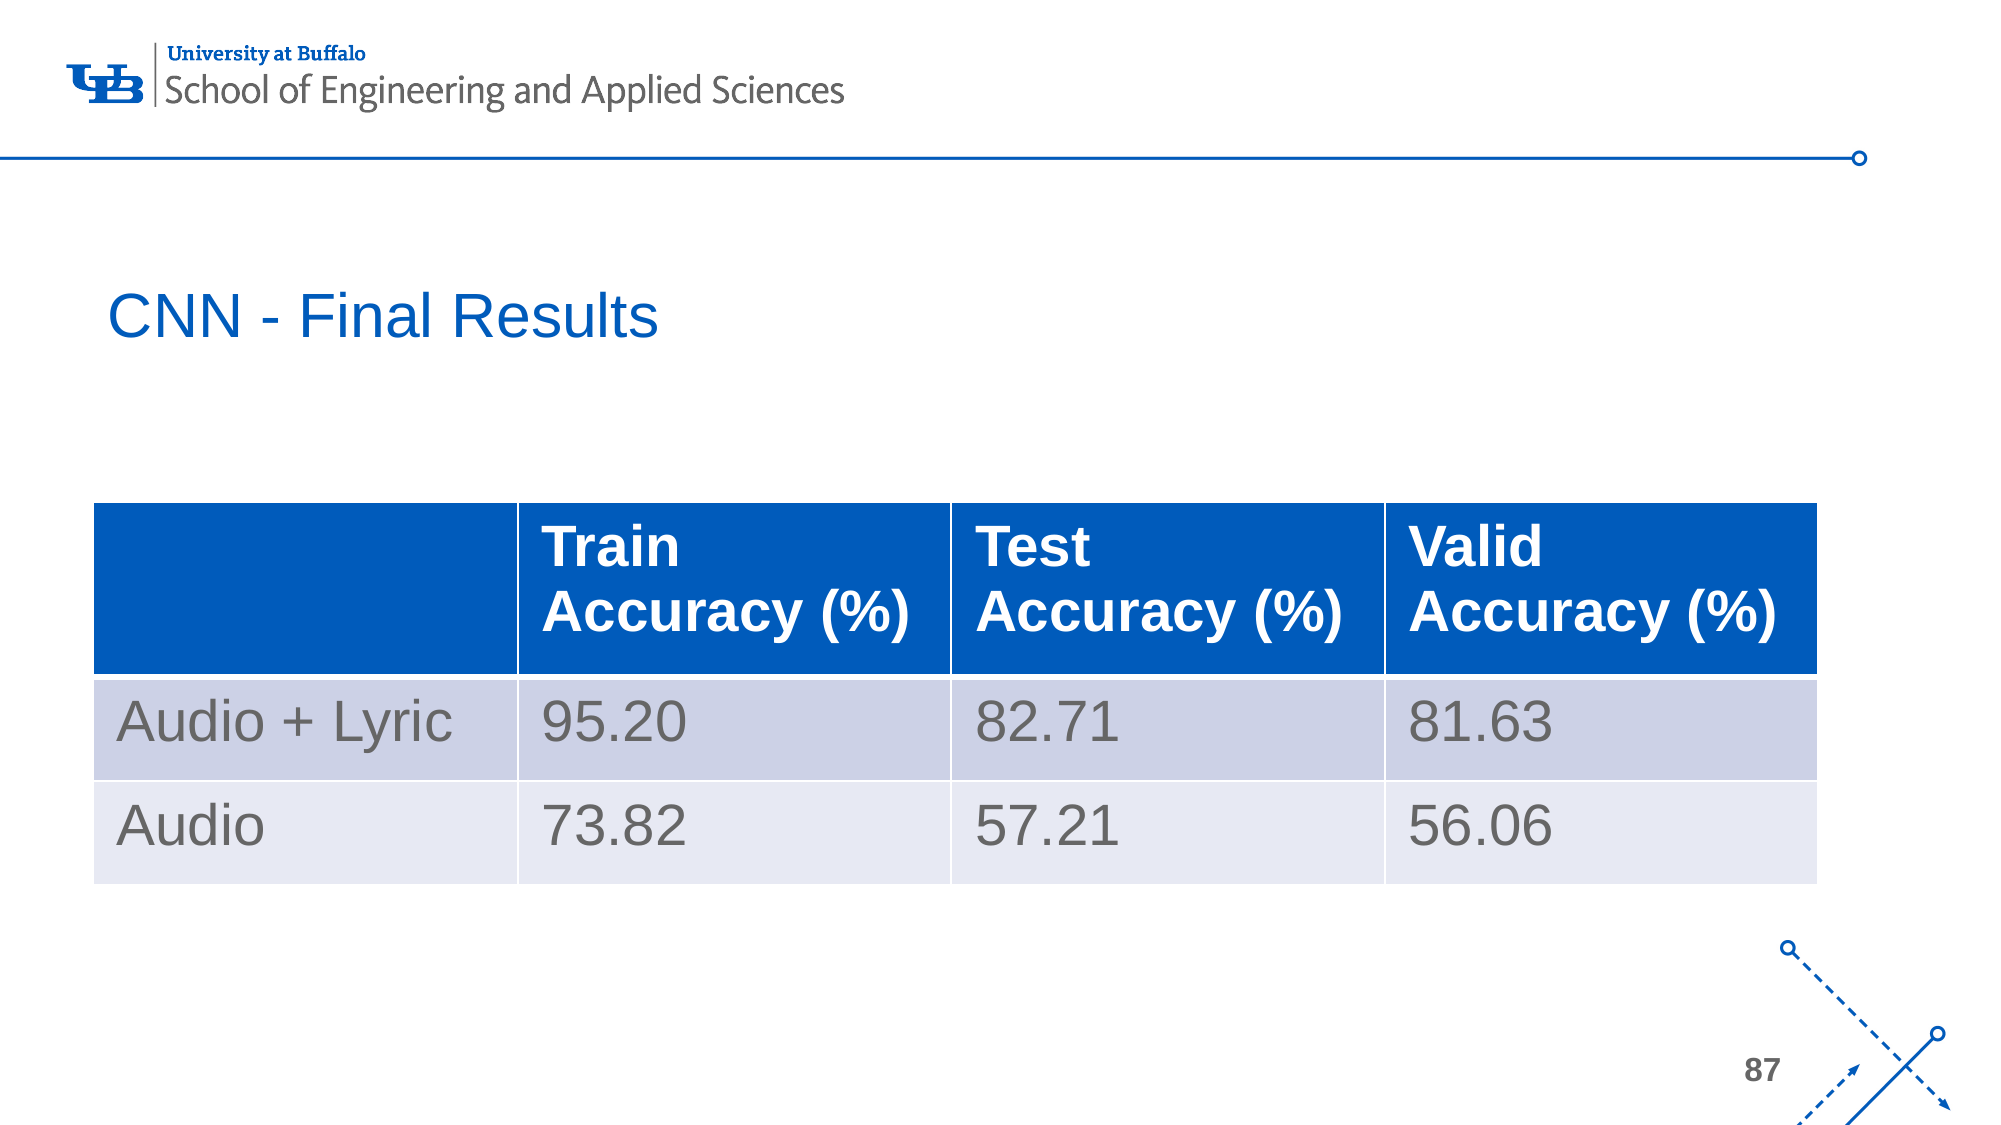

# CNN - Final Results
|  | Train Accuracy (%) | Test Accuracy (%) | Valid Accuracy (%) |
| --- | --- | --- | --- |
| Audio + Lyric | 95.20 | 82.71 | 81.63 |
| Audio | 73.82 | 57.21 | 56.06 |